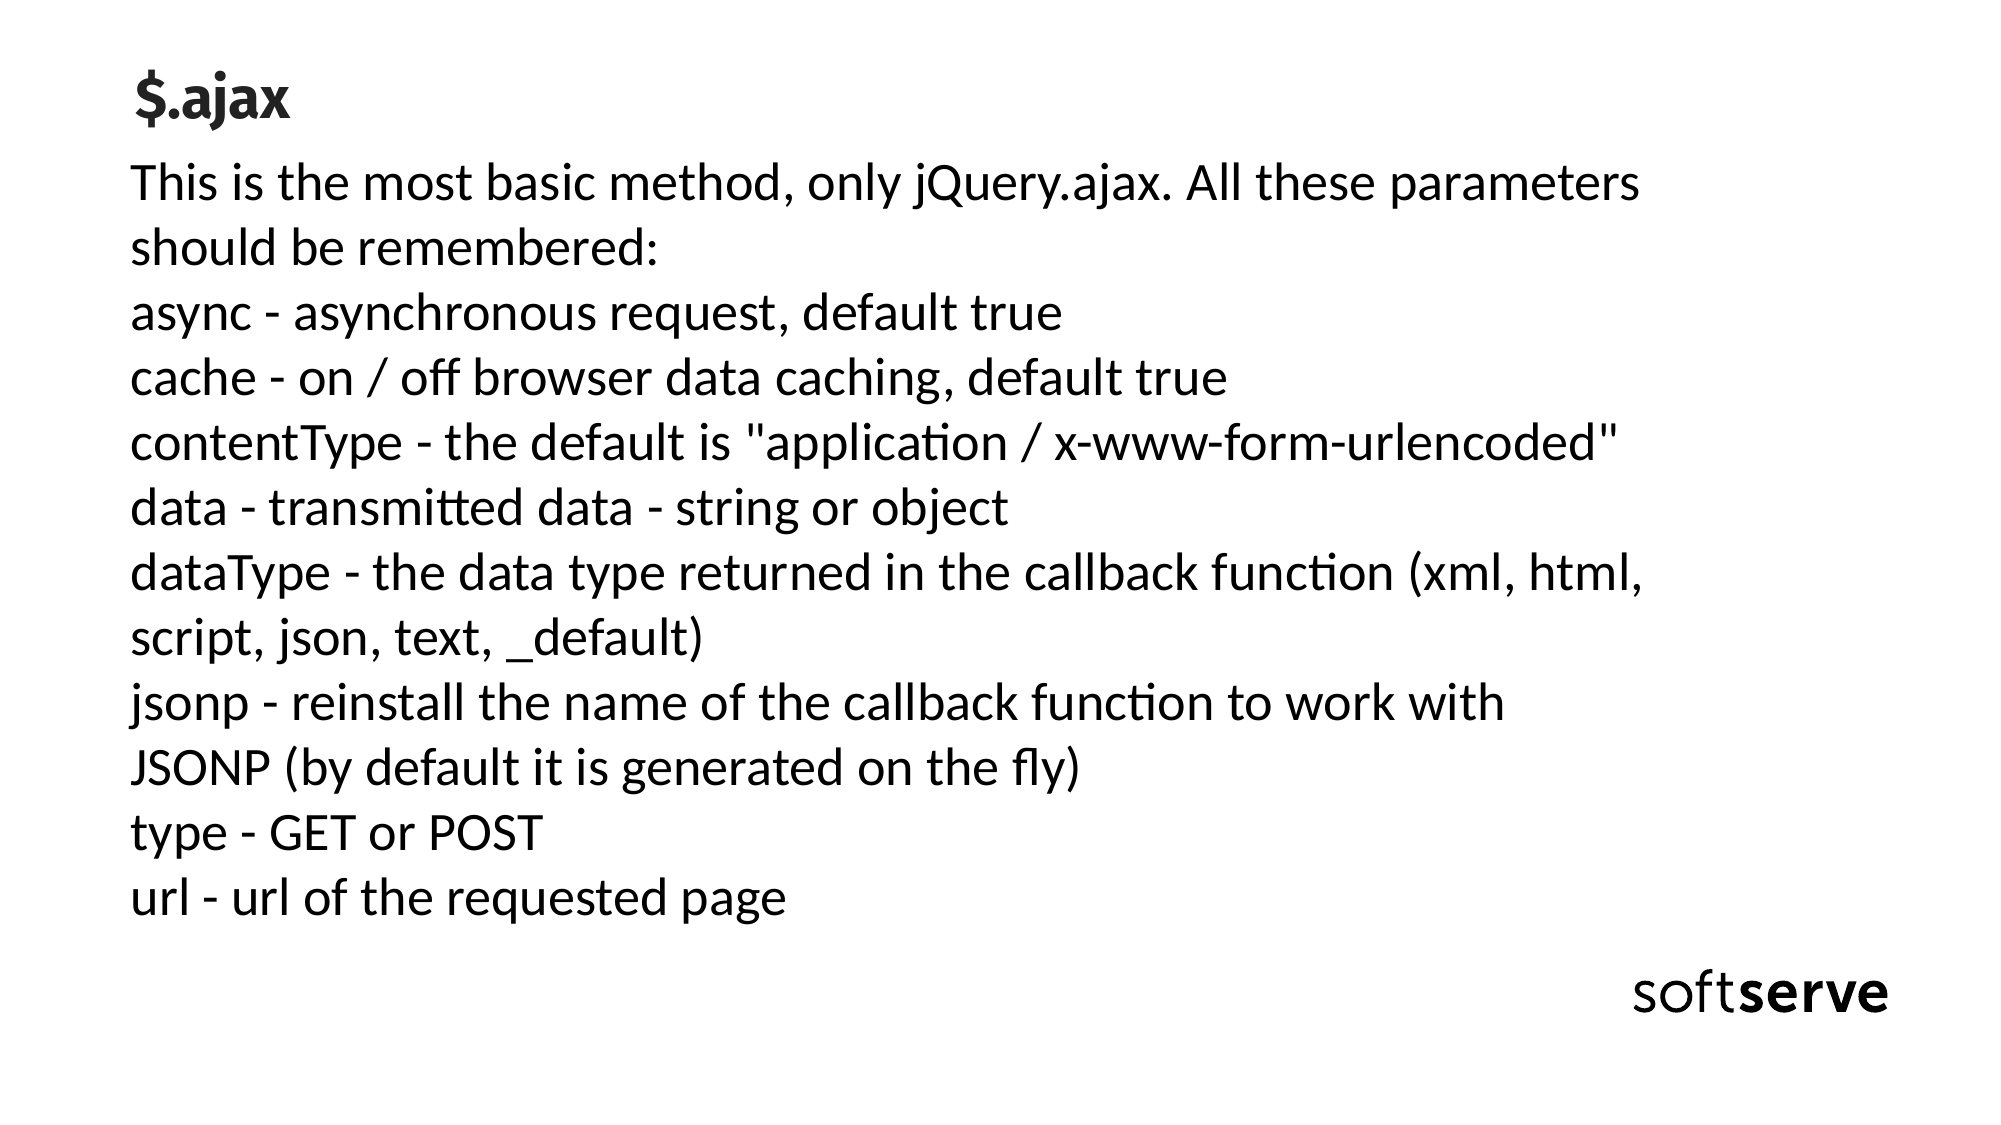

$.ajax
This is the most basic method, only jQuery.ajax. All these parameters should be remembered:
async - asynchronous request, default true
cache - on / off browser data caching, default true
contentType - the default is "application / x-www-form-urlencoded"
data - transmitted data - string or object
dataType - the data type returned in the callback function (xml, html, script, json, text, _default)
jsonp - reinstall the name of the callback function to work with JSONP (by default it is generated on the fly)
type - GET or POST
url - url of the requested page